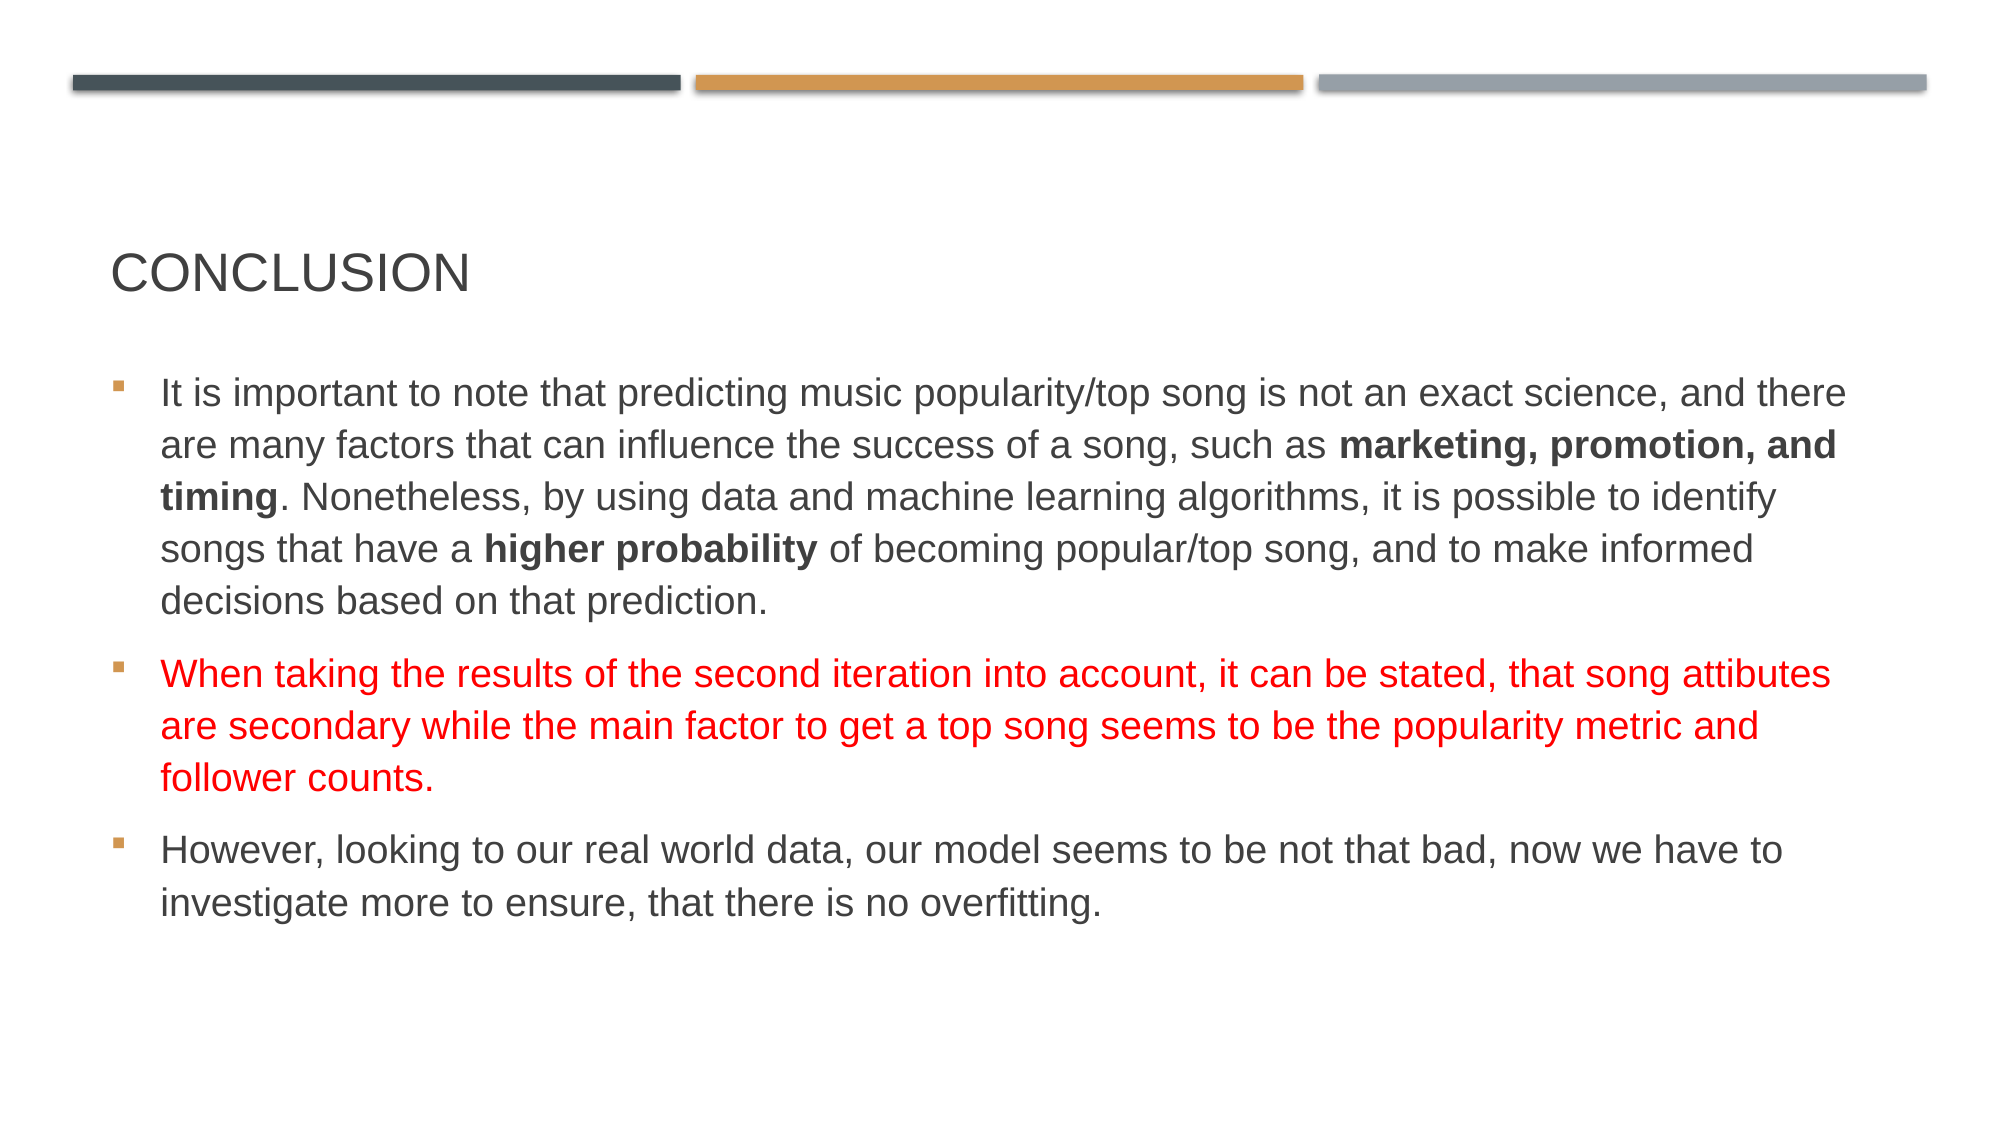

# conclusion
It is important to note that predicting music popularity/top song is not an exact science, and there are many factors that can influence the success of a song, such as marketing, promotion, and timing. Nonetheless, by using data and machine learning algorithms, it is possible to identify songs that have a higher probability of becoming popular/top song, and to make informed decisions based on that prediction.
When taking the results of the second iteration into account, it can be stated, that song attibutes are secondary while the main factor to get a top song seems to be the popularity metric and follower counts.
However, looking to our real world data, our model seems to be not that bad, now we have to investigate more to ensure, that there is no overfitting.